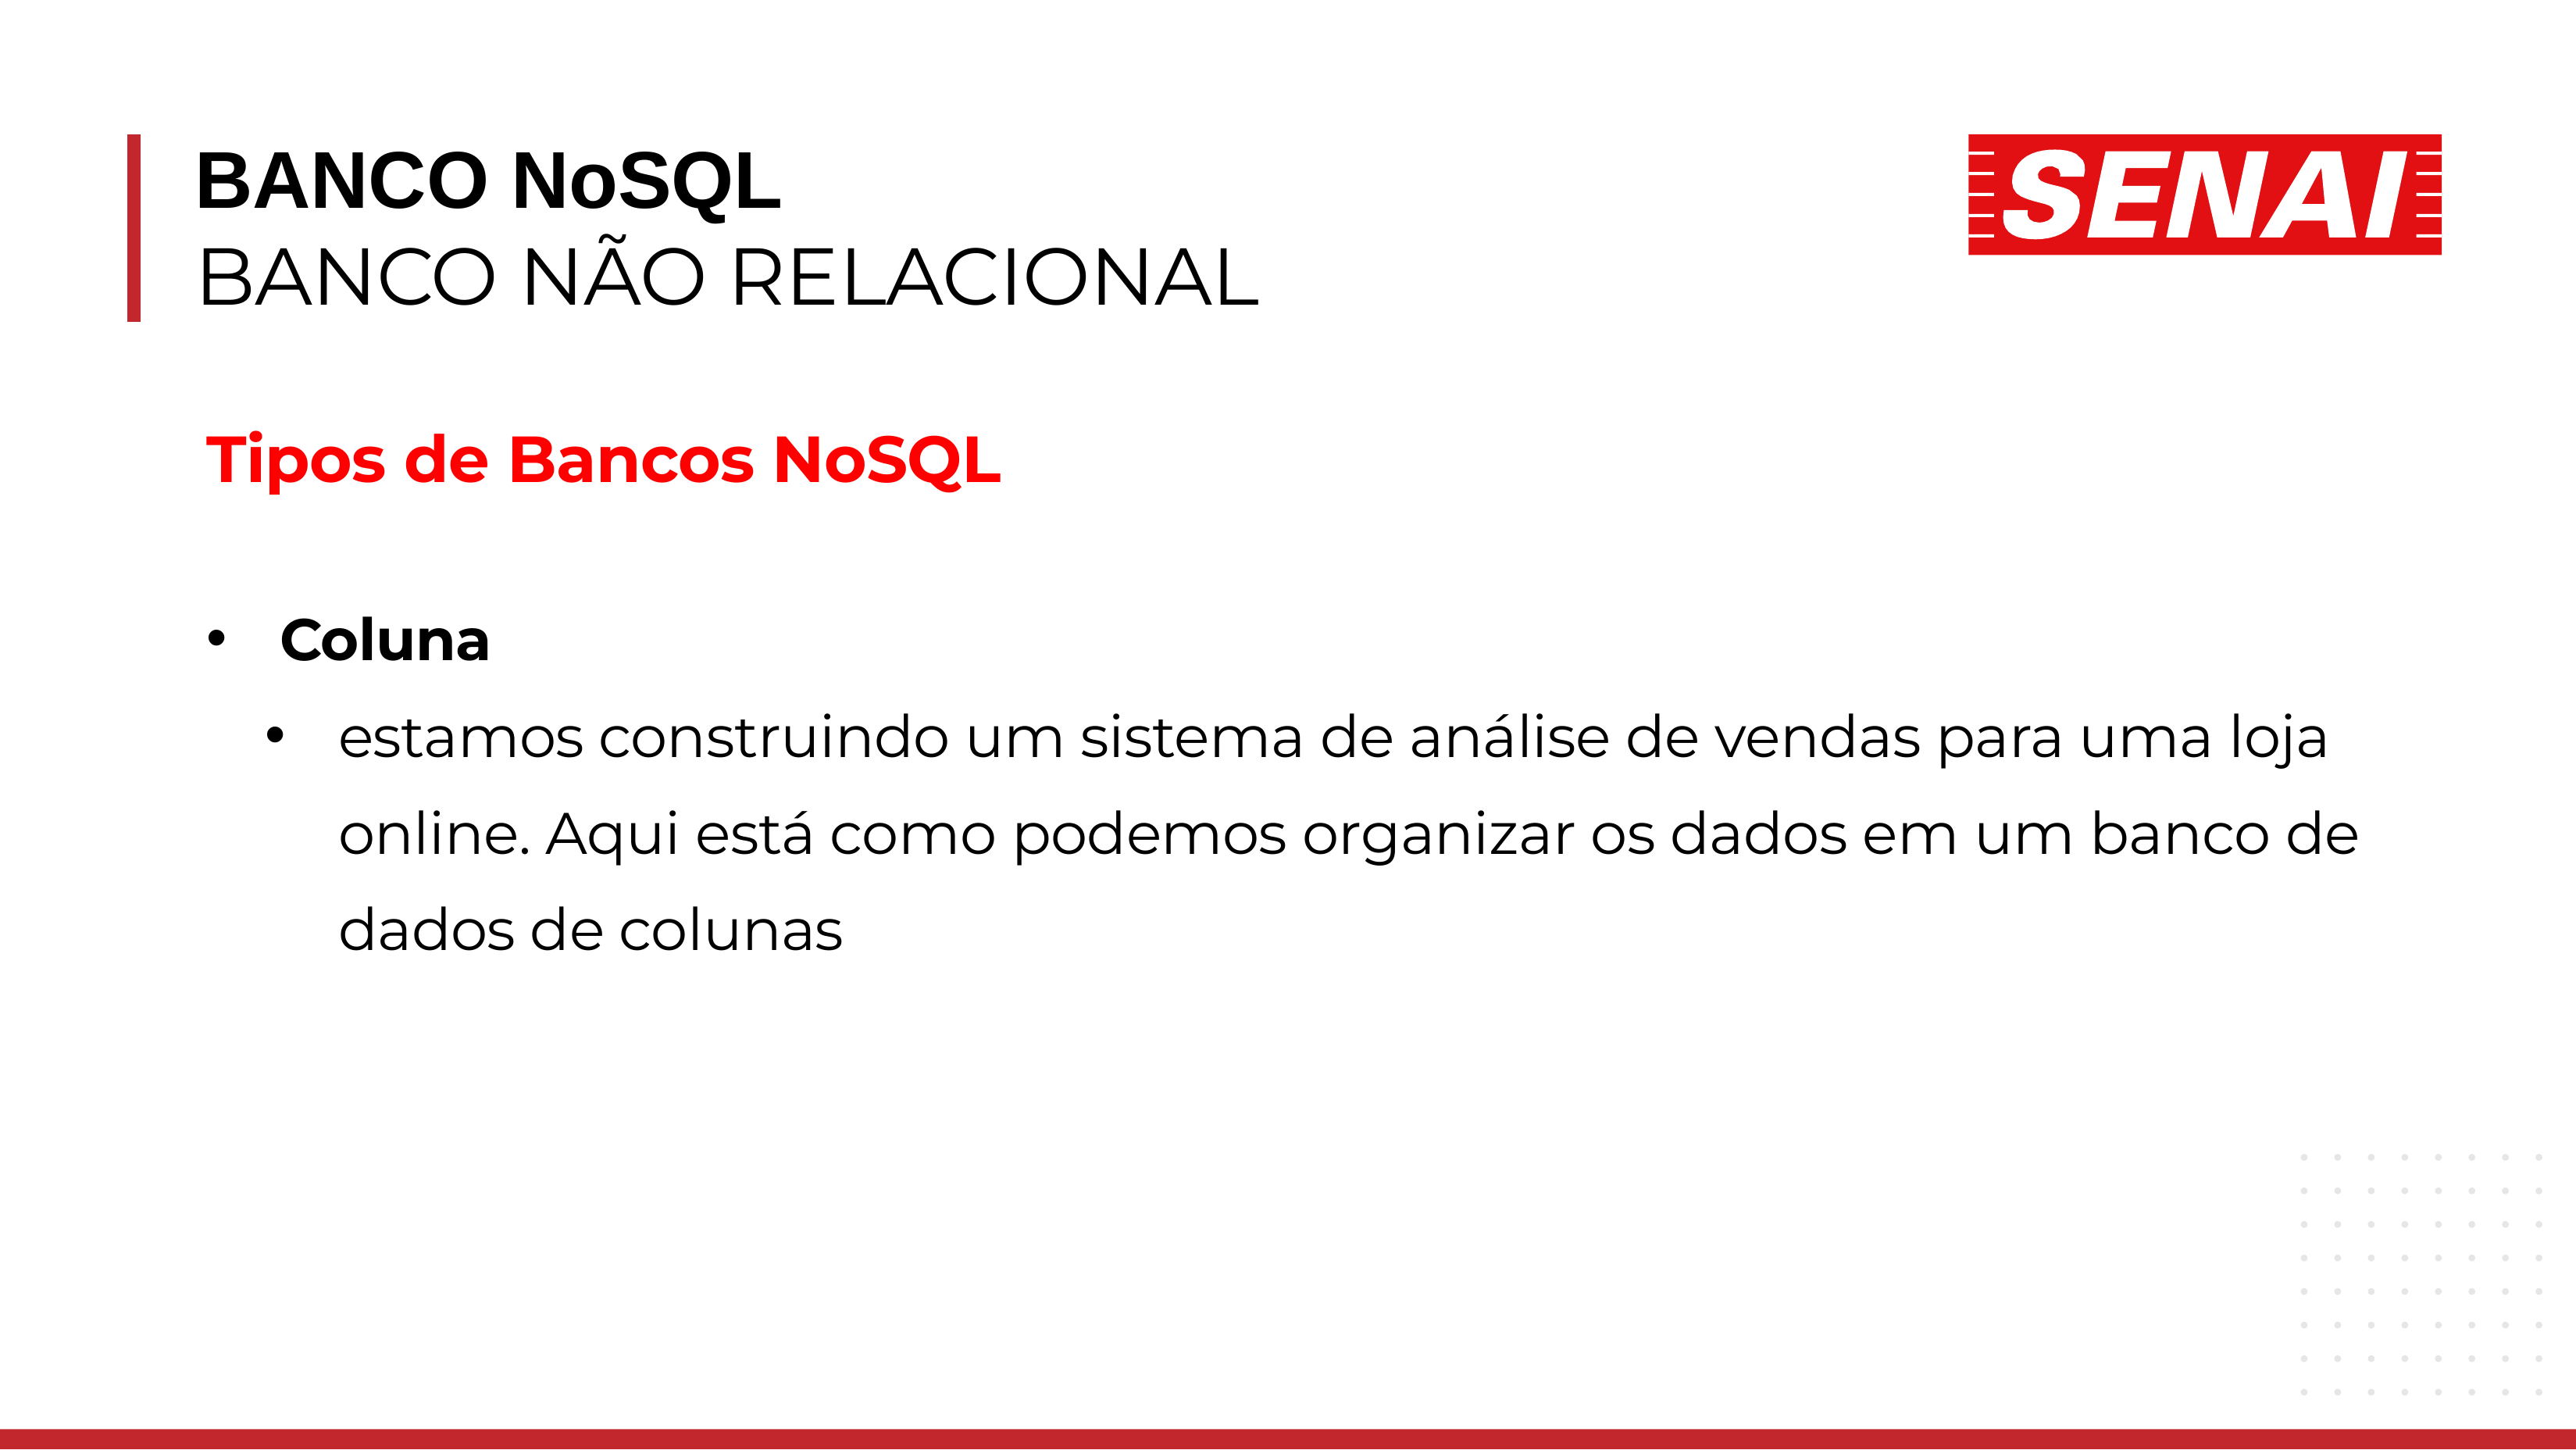

BANCO NoSQL
BANCO NÃO RELACIONAL

Tipos de Bancos NoSQL

Coluna
estamos construindo um sistema de análise de vendas para uma loja online. Aqui está como podemos organizar os dados em um banco de dados de colunas